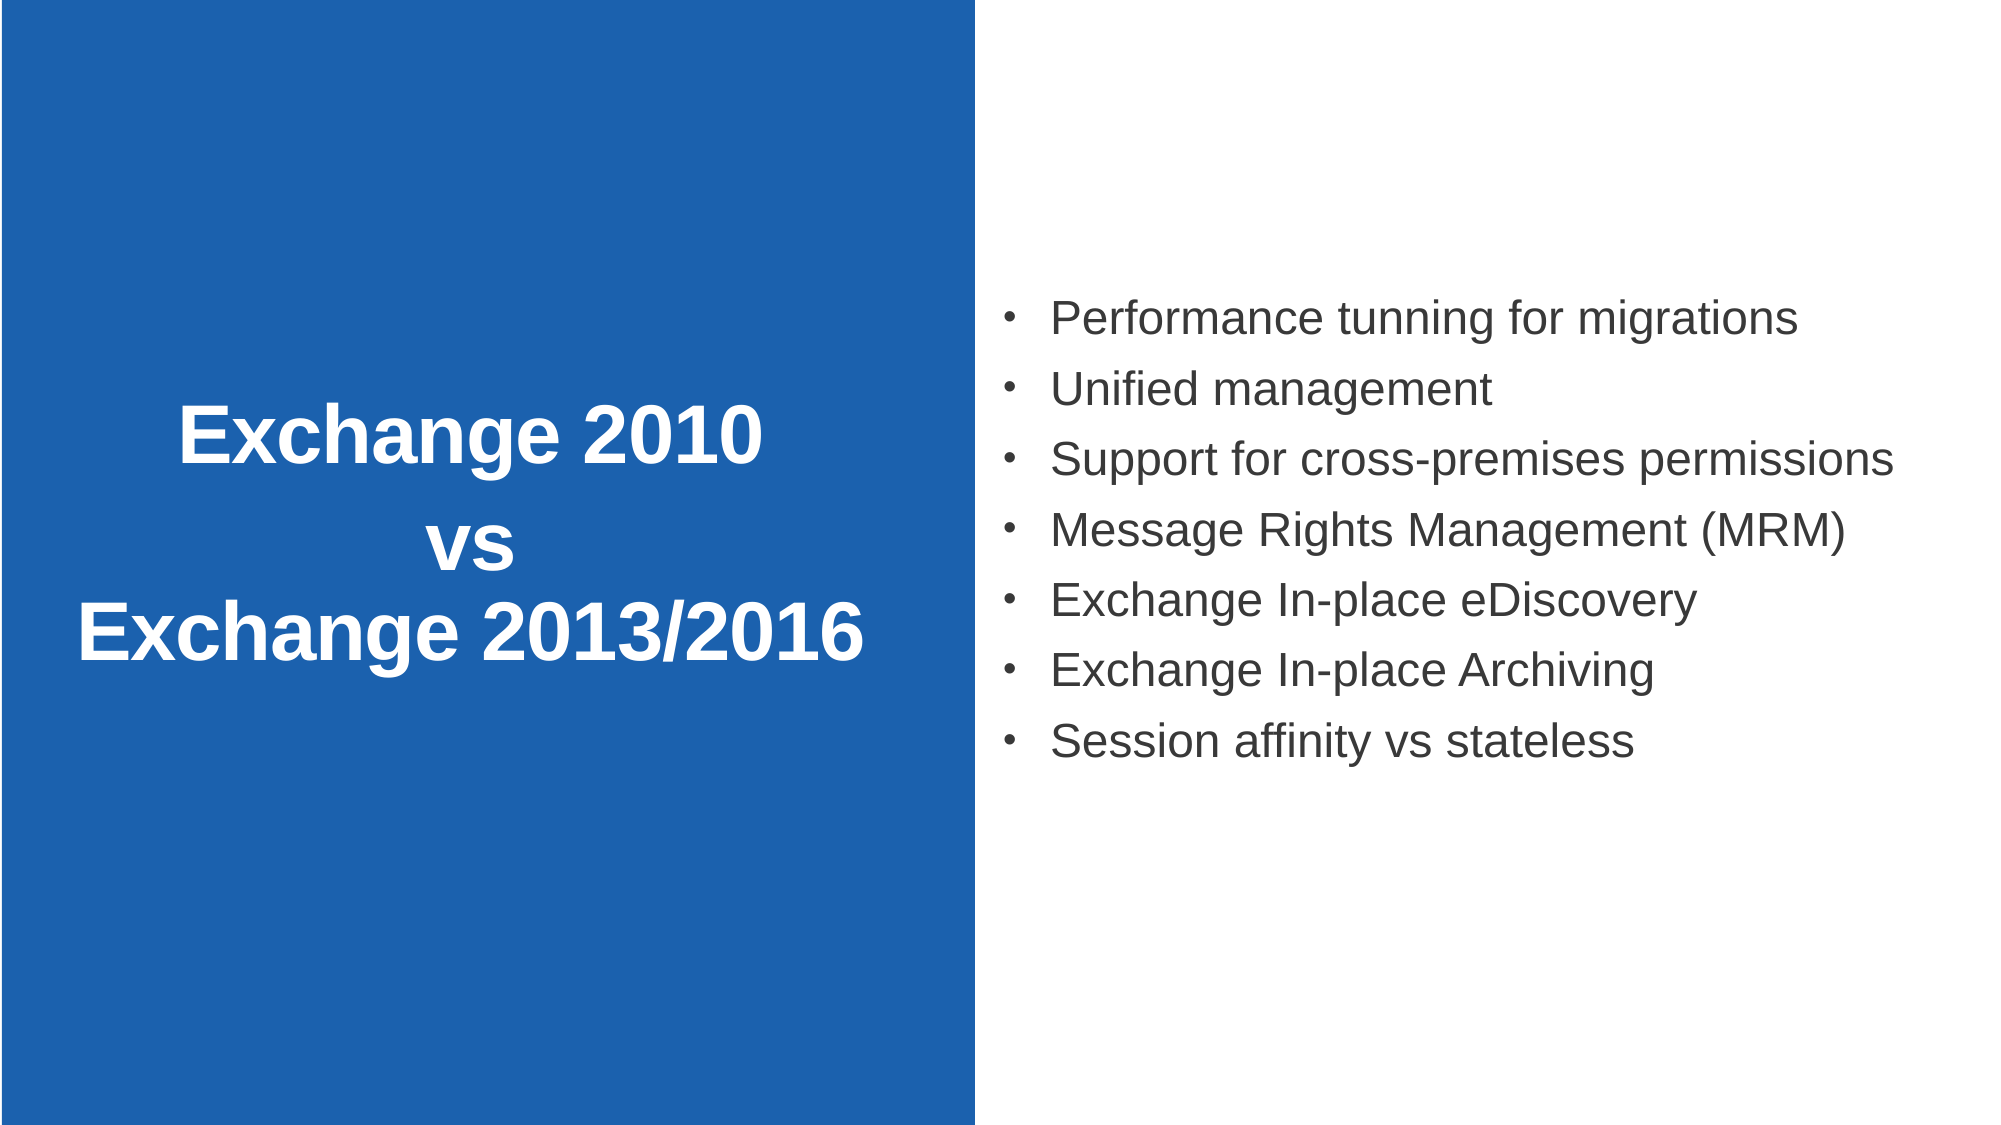

Performance tunning for migrations
Unified management
Support for cross-premises permissions
Message Rights Management (MRM)
Exchange In-place eDiscovery
Exchange In-place Archiving
Session affinity vs stateless

Exchange 2010
vs
Exchange 2013/2016